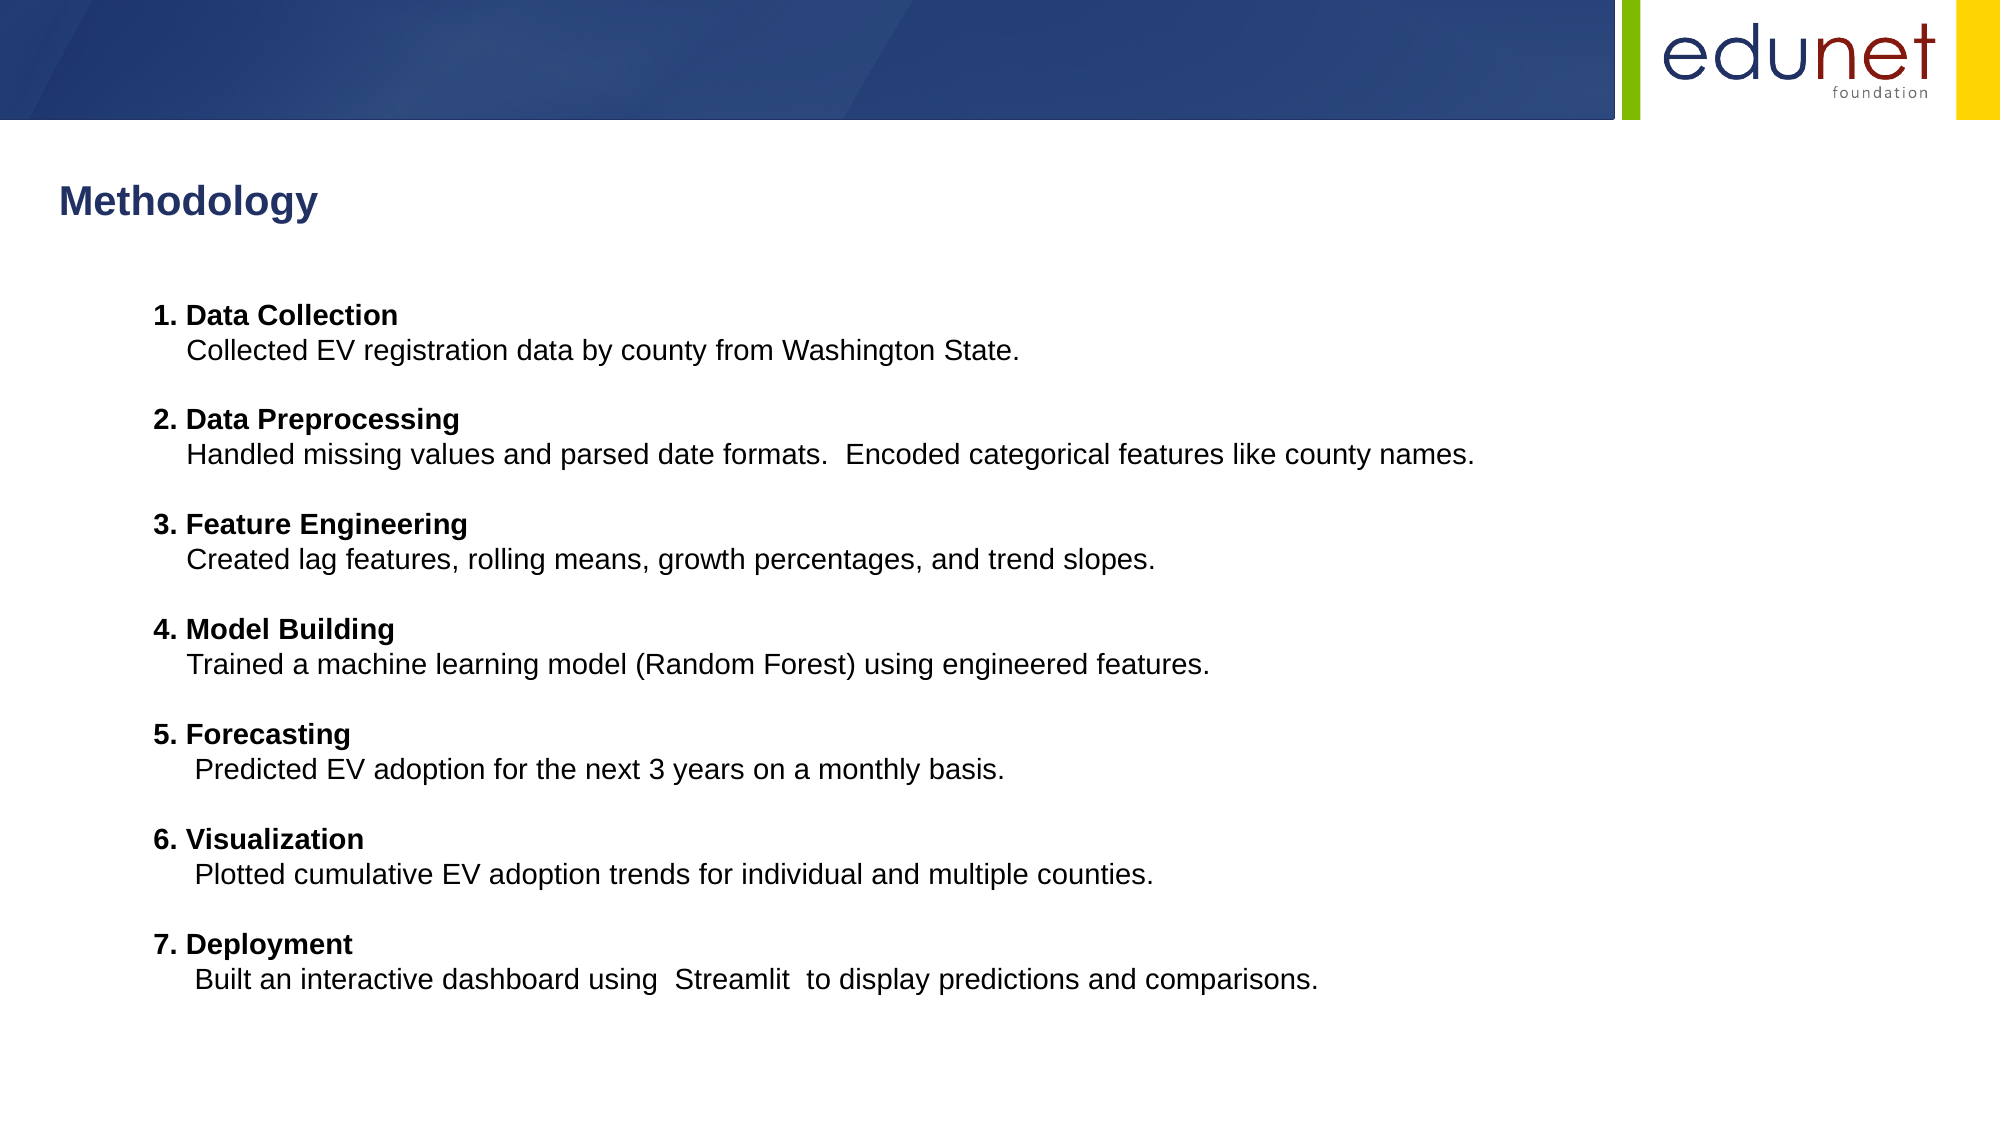

Methodology
1. Data Collection
    Collected EV registration data by county from Washington State.

2. Data Preprocessing
    Handled missing values and parsed date formats.  Encoded categorical features like county names.

3. Feature Engineering
    Created lag features, rolling means, growth percentages, and trend slopes.

4. Model Building
    Trained a machine learning model (Random Forest) using engineered features.

5. Forecasting
     Predicted EV adoption for the next 3 years on a monthly basis.

6. Visualization
     Plotted cumulative EV adoption trends for individual and multiple counties.

7. Deployment
     Built an interactive dashboard using  Streamlit  to display predictions and comparisons.